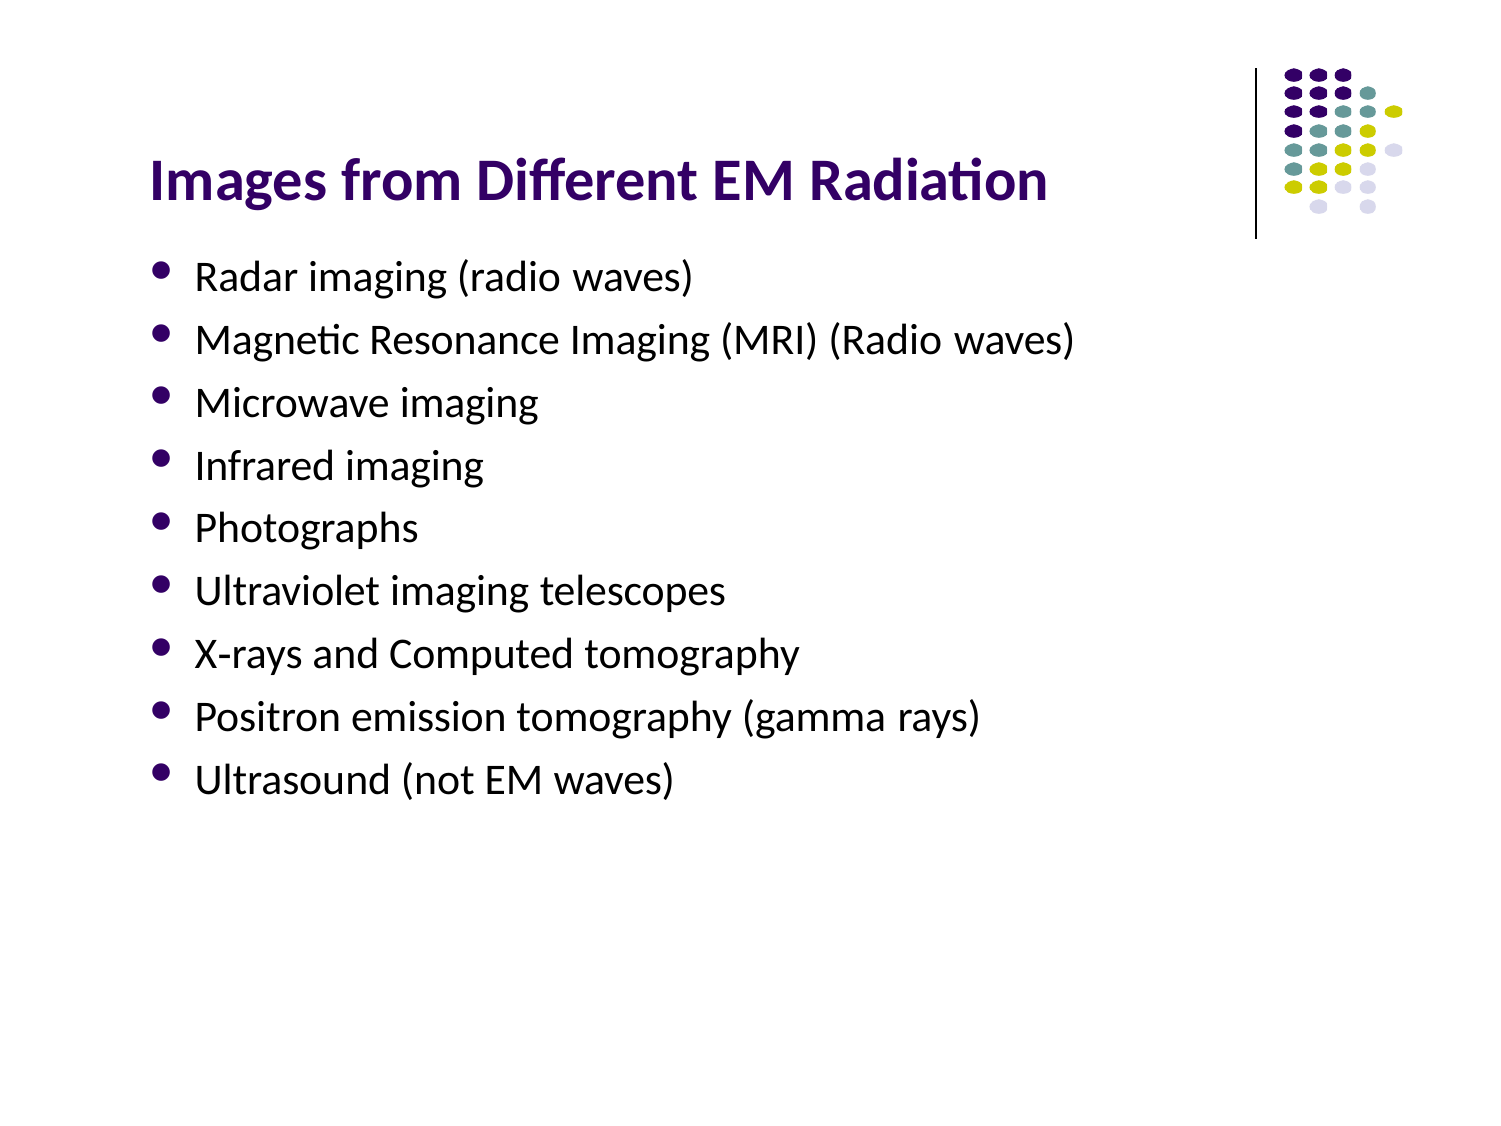

# Images from Different EM Radiation
Radar imaging (radio waves)
Magnetic Resonance Imaging (MRI) (Radio waves)
Microwave imaging
Infrared imaging
Photographs
Ultraviolet imaging telescopes
X‐rays and Computed tomography
Positron emission tomography (gamma rays)
Ultrasound (not EM waves)